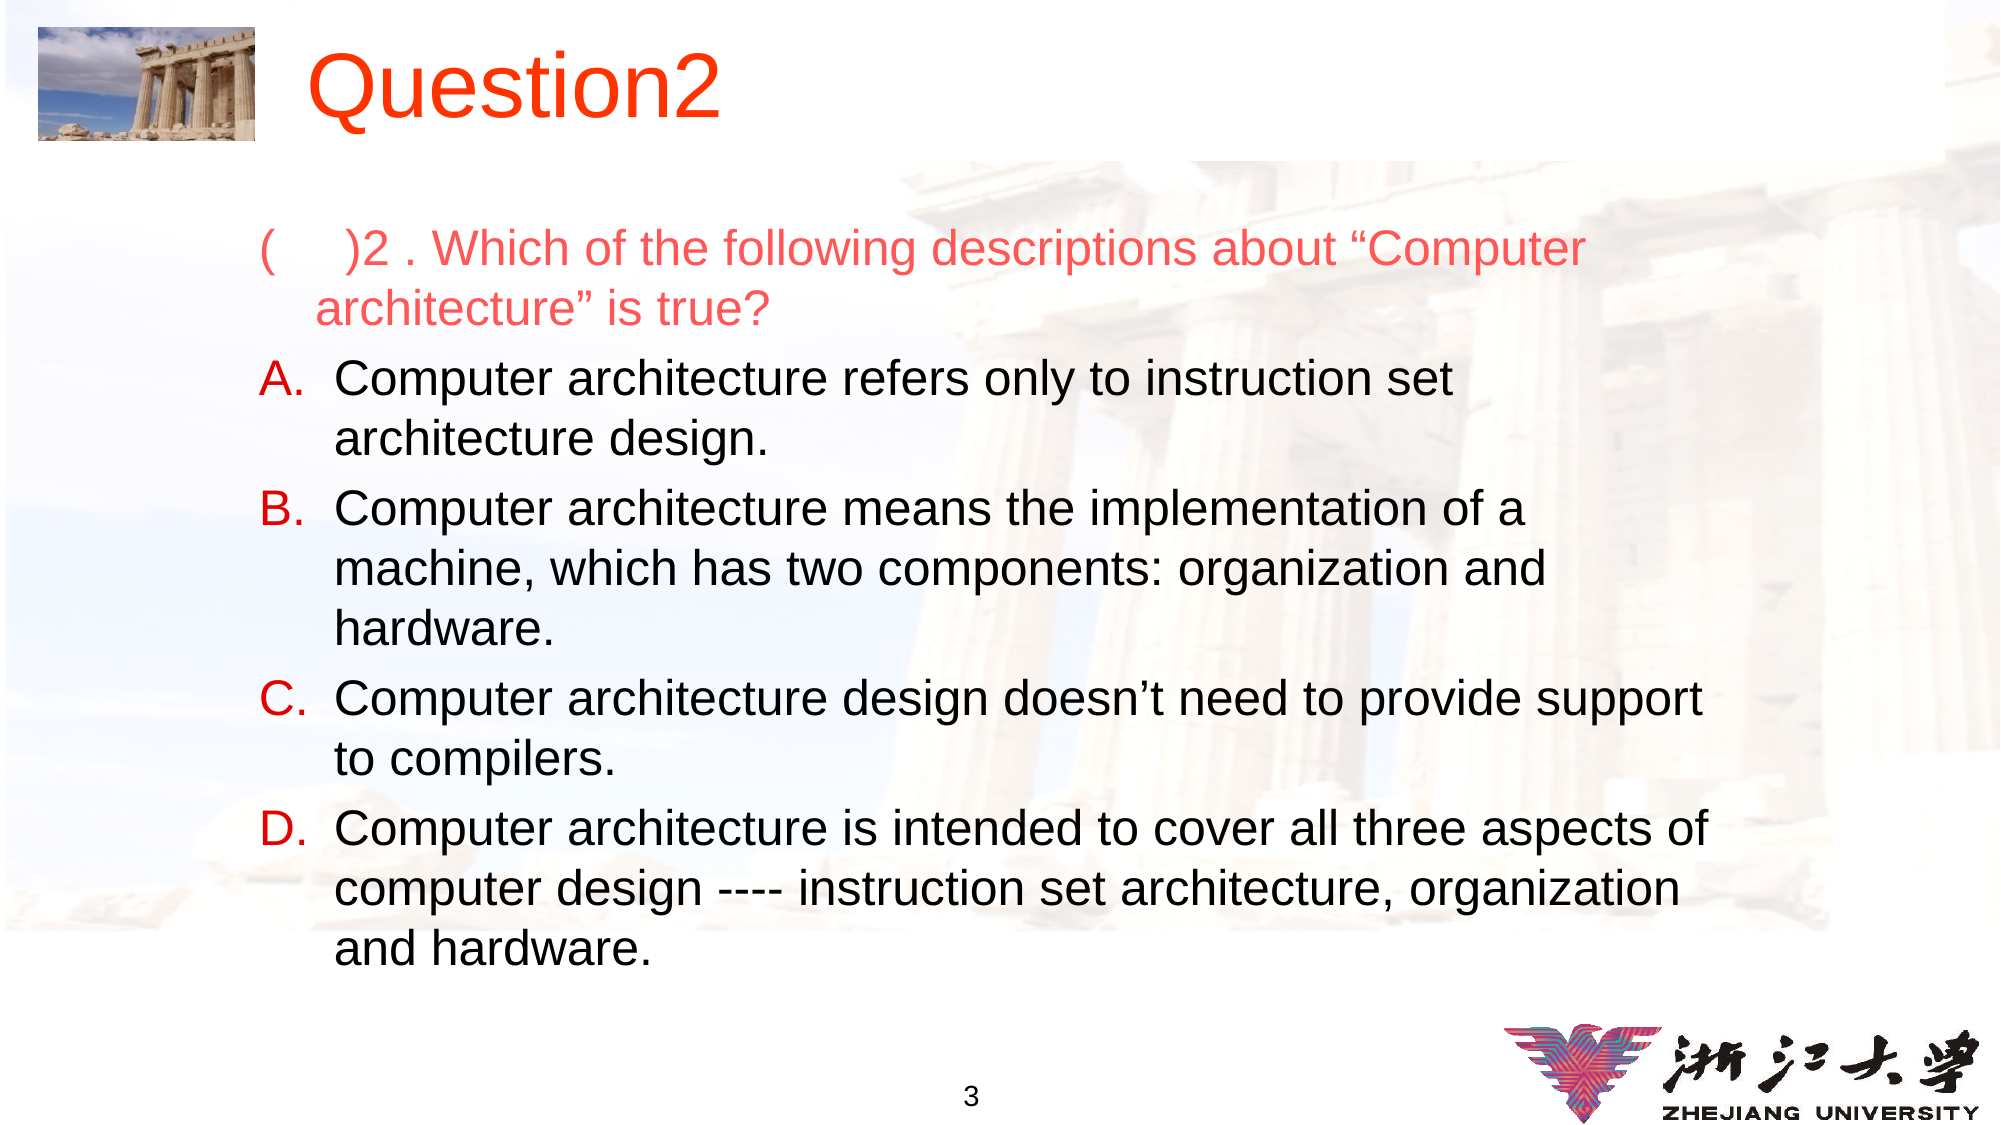

# Question2
(     )2 . Which of the following descriptions about “Computer architecture” is true?
Computer architecture refers only to instruction set architecture design.
Computer architecture means the implementation of a machine, which has two components: organization and hardware.
Computer architecture design doesn’t need to provide support to compilers.
Computer architecture is intended to cover all three aspects of computer design ---- instruction set architecture, organization and hardware.